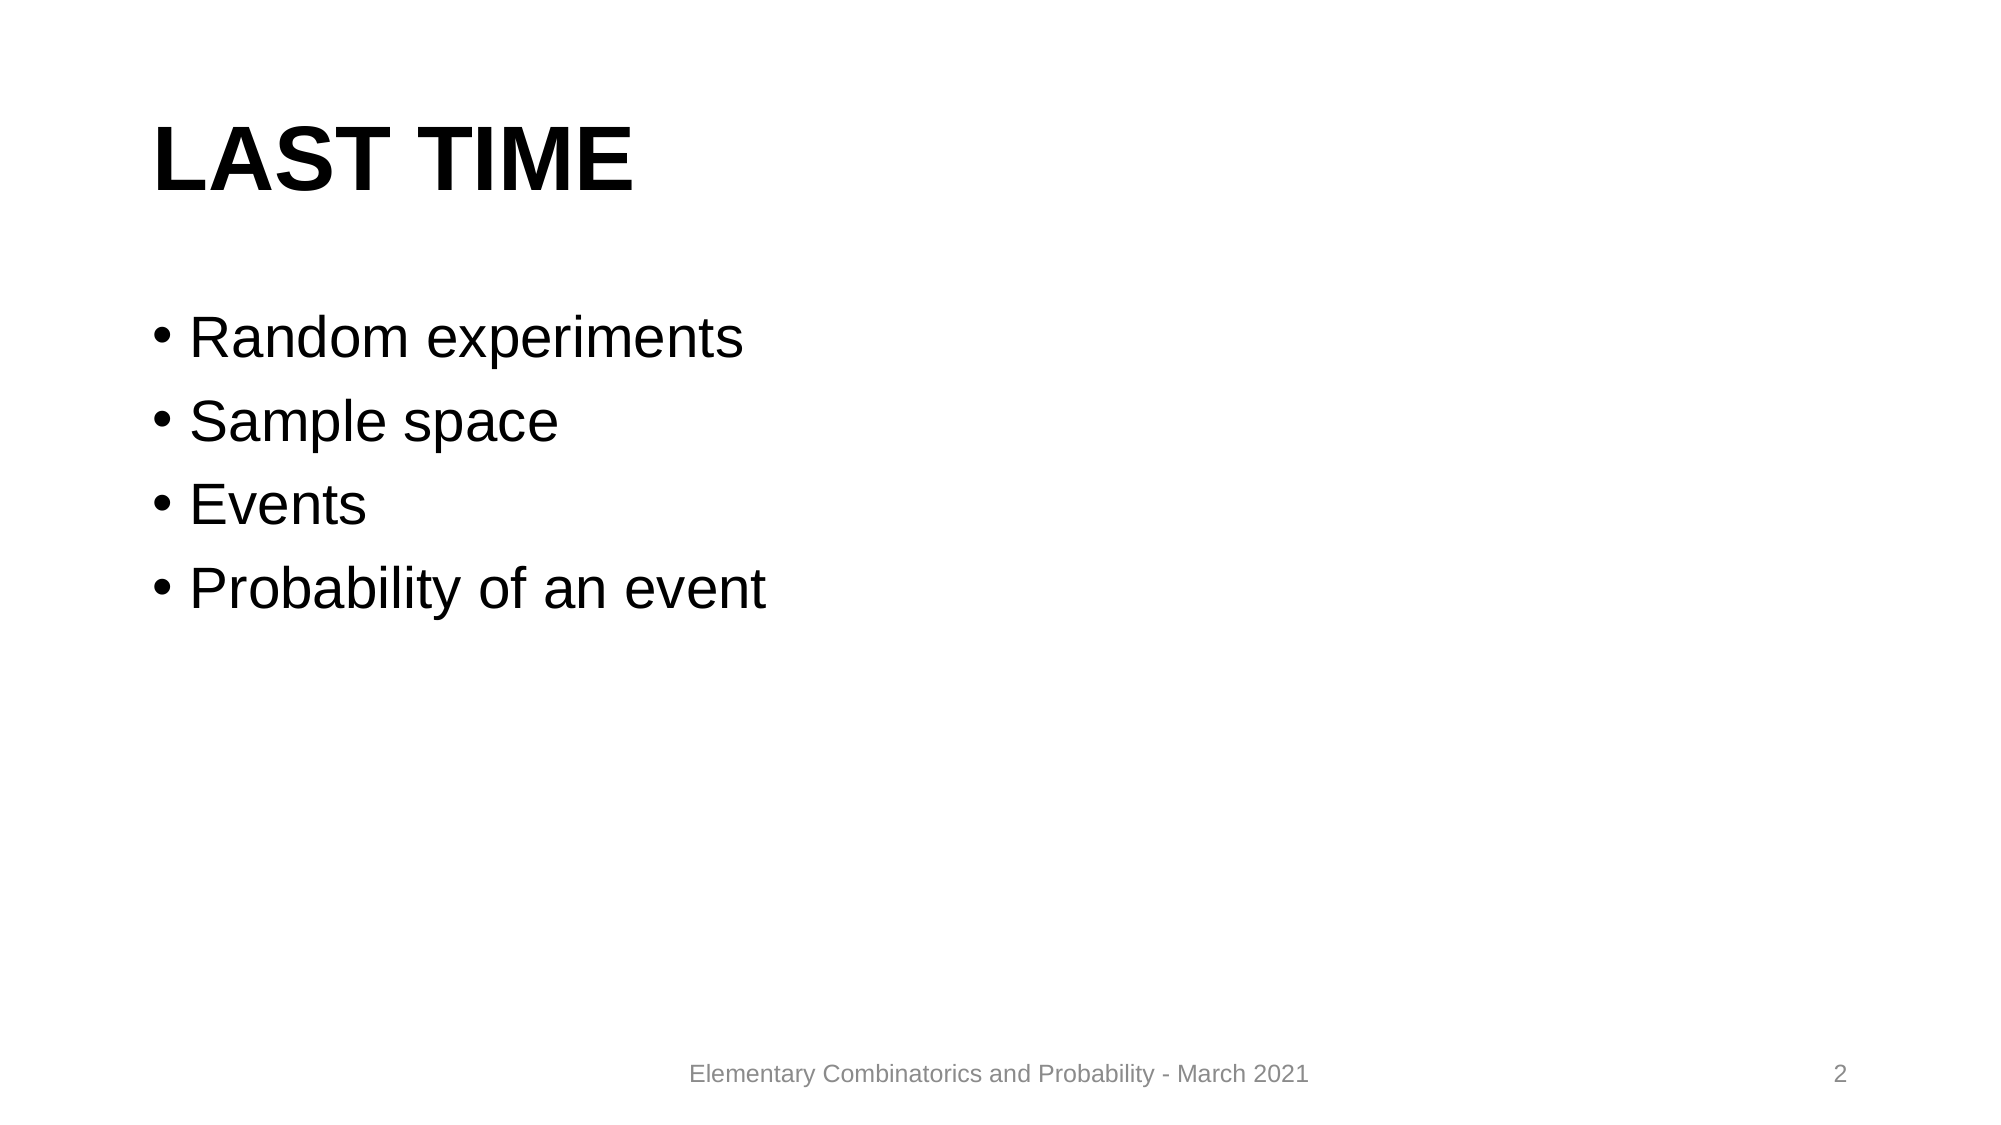

# Last time
Random experiments
Sample space
Events
Probability of an event
Elementary Combinatorics and Probability - March 2021
2